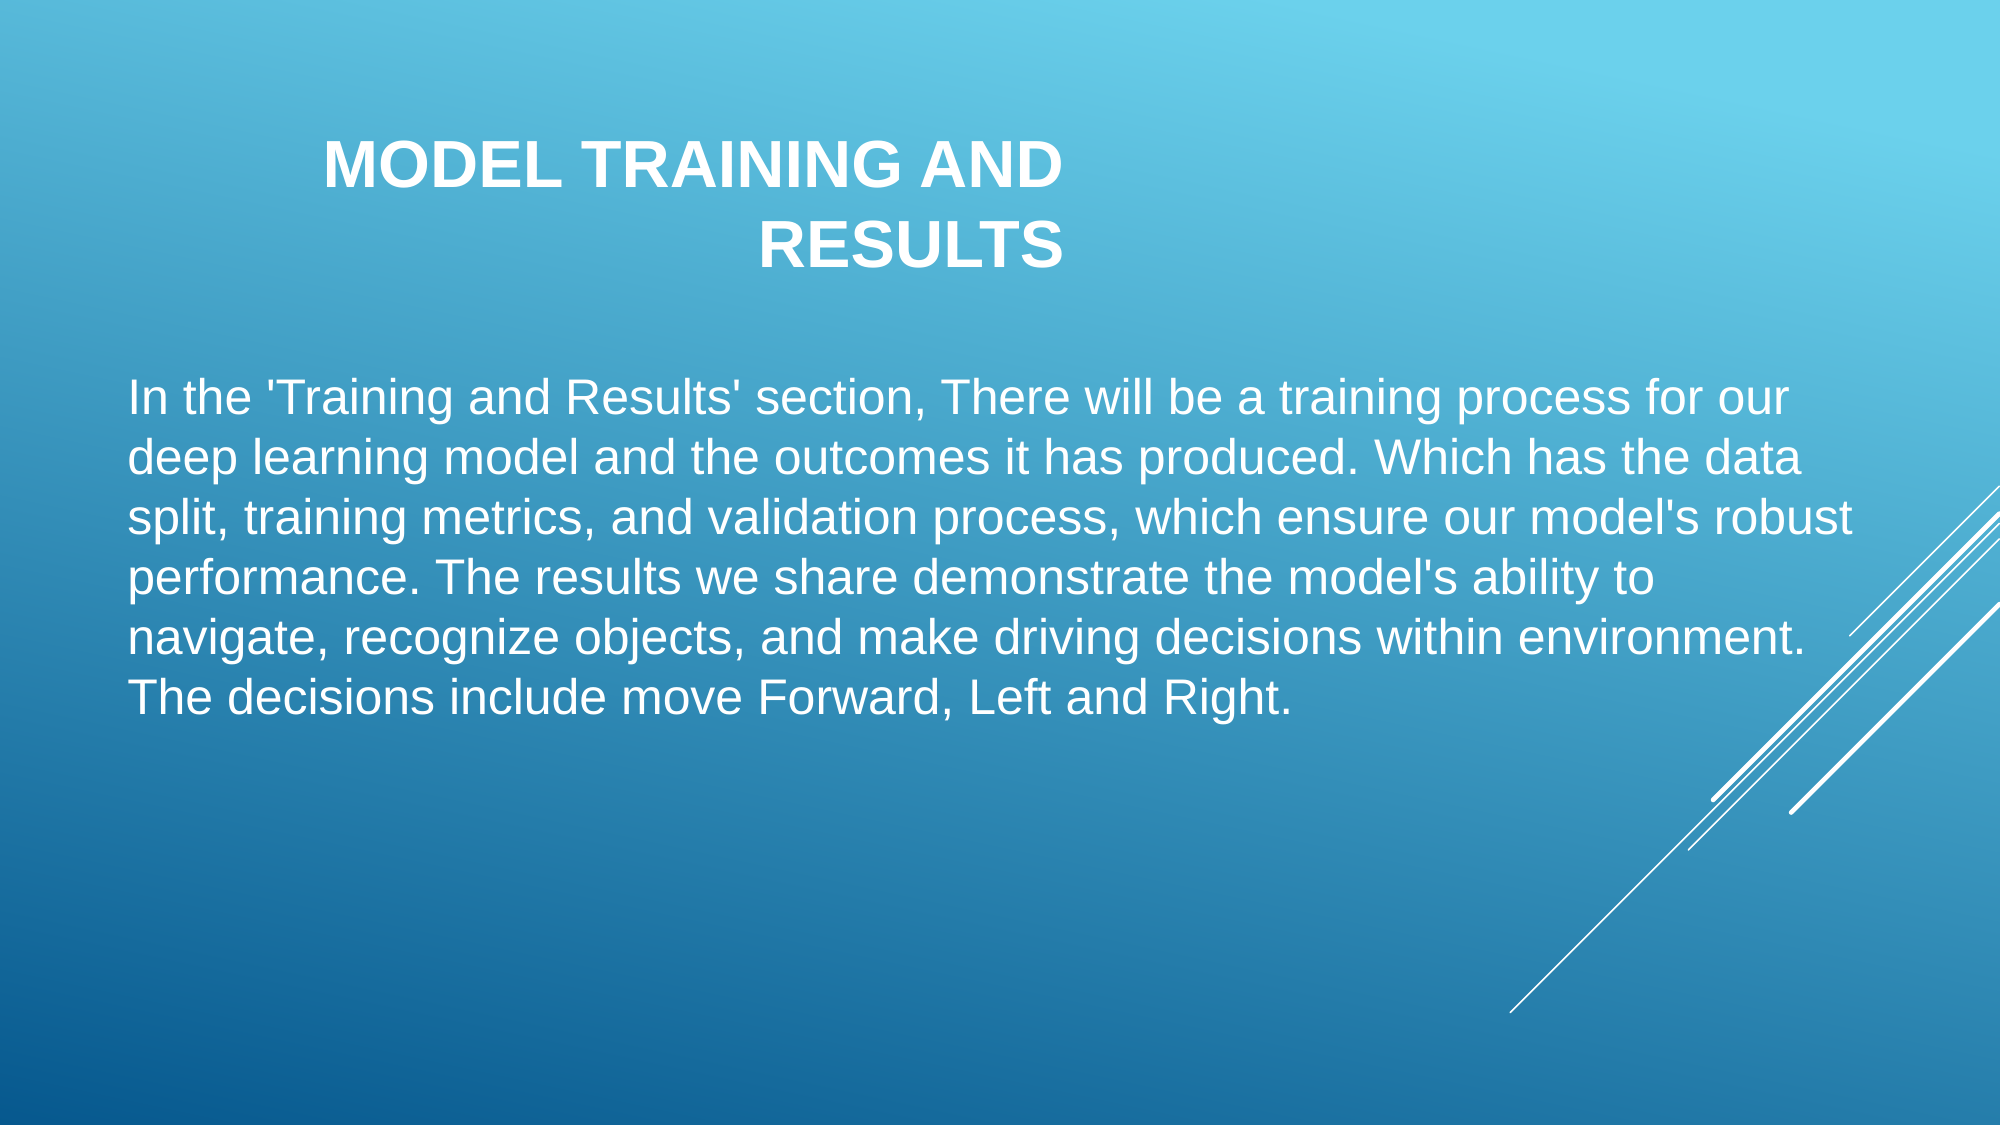

# Model Training and Results
In the 'Training and Results' section, There will be a training process for our deep learning model and the outcomes it has produced. Which has the data split, training metrics, and validation process, which ensure our model's robust performance. The results we share demonstrate the model's ability to navigate, recognize objects, and make driving decisions within environment. The decisions include move Forward, Left and Right.